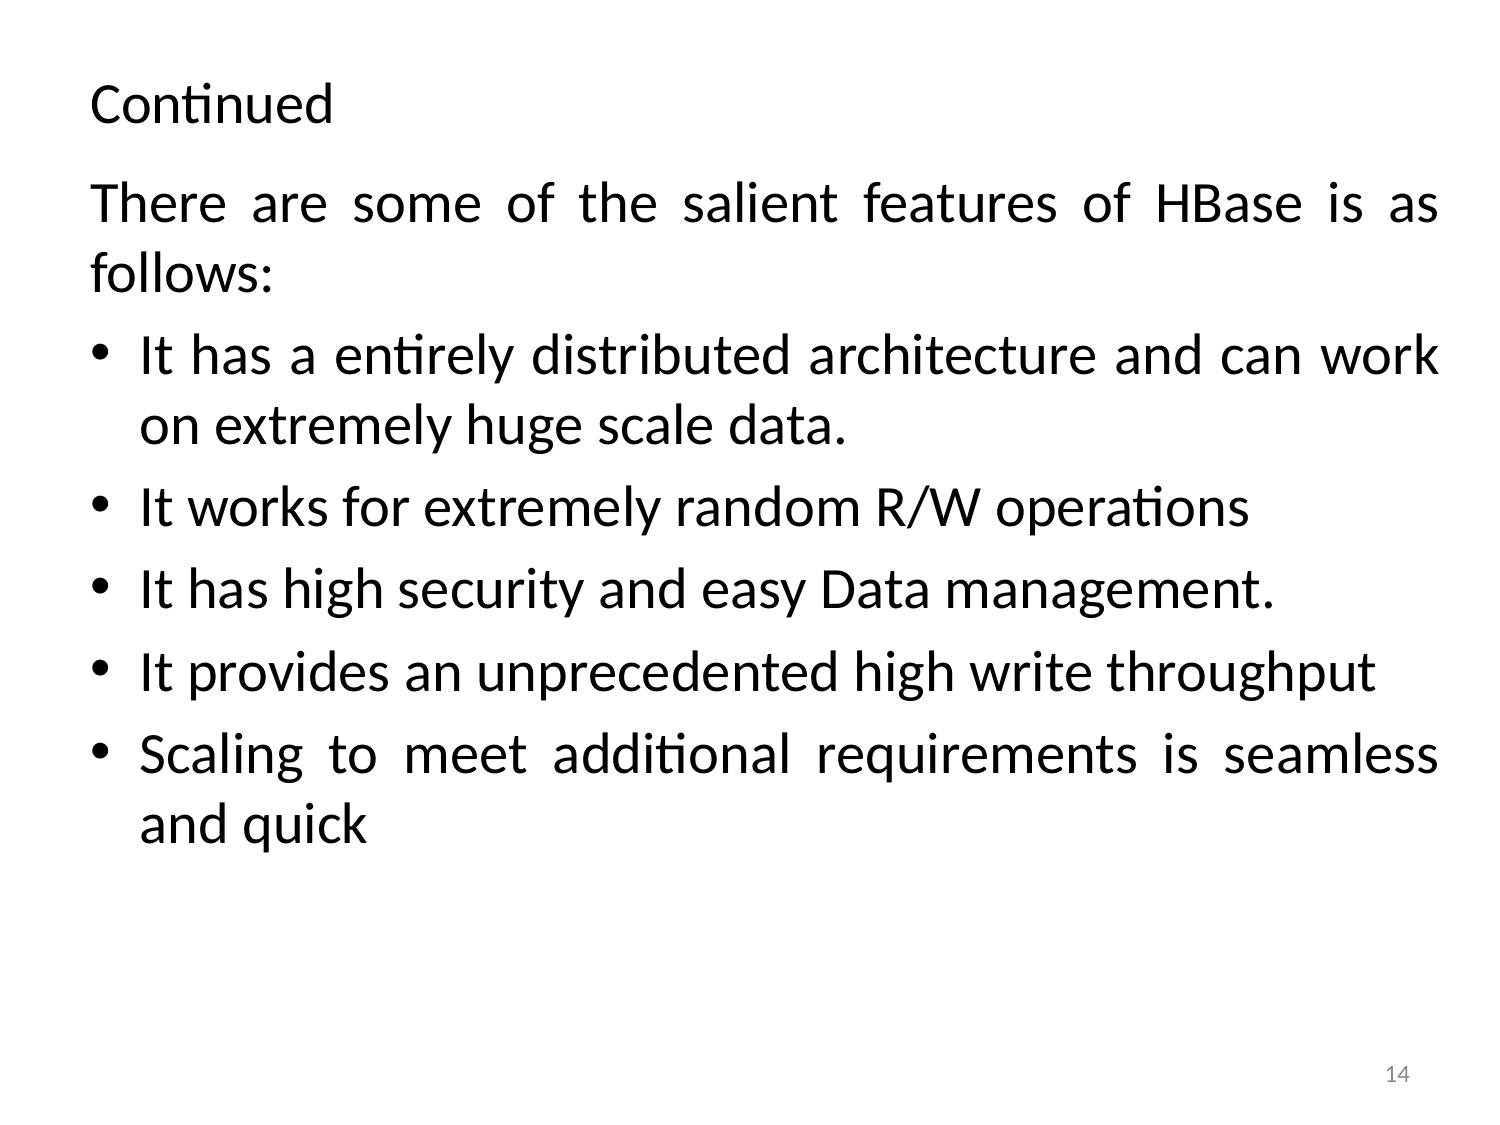

# Continued
There are some of the salient features of HBase is as follows:
It has a entirely distributed architecture and can work on extremely huge scale data.
It works for extremely random R/W operations
It has high security and easy Data management.
It provides an unprecedented high write throughput
Scaling to meet additional requirements is seamless and quick
14